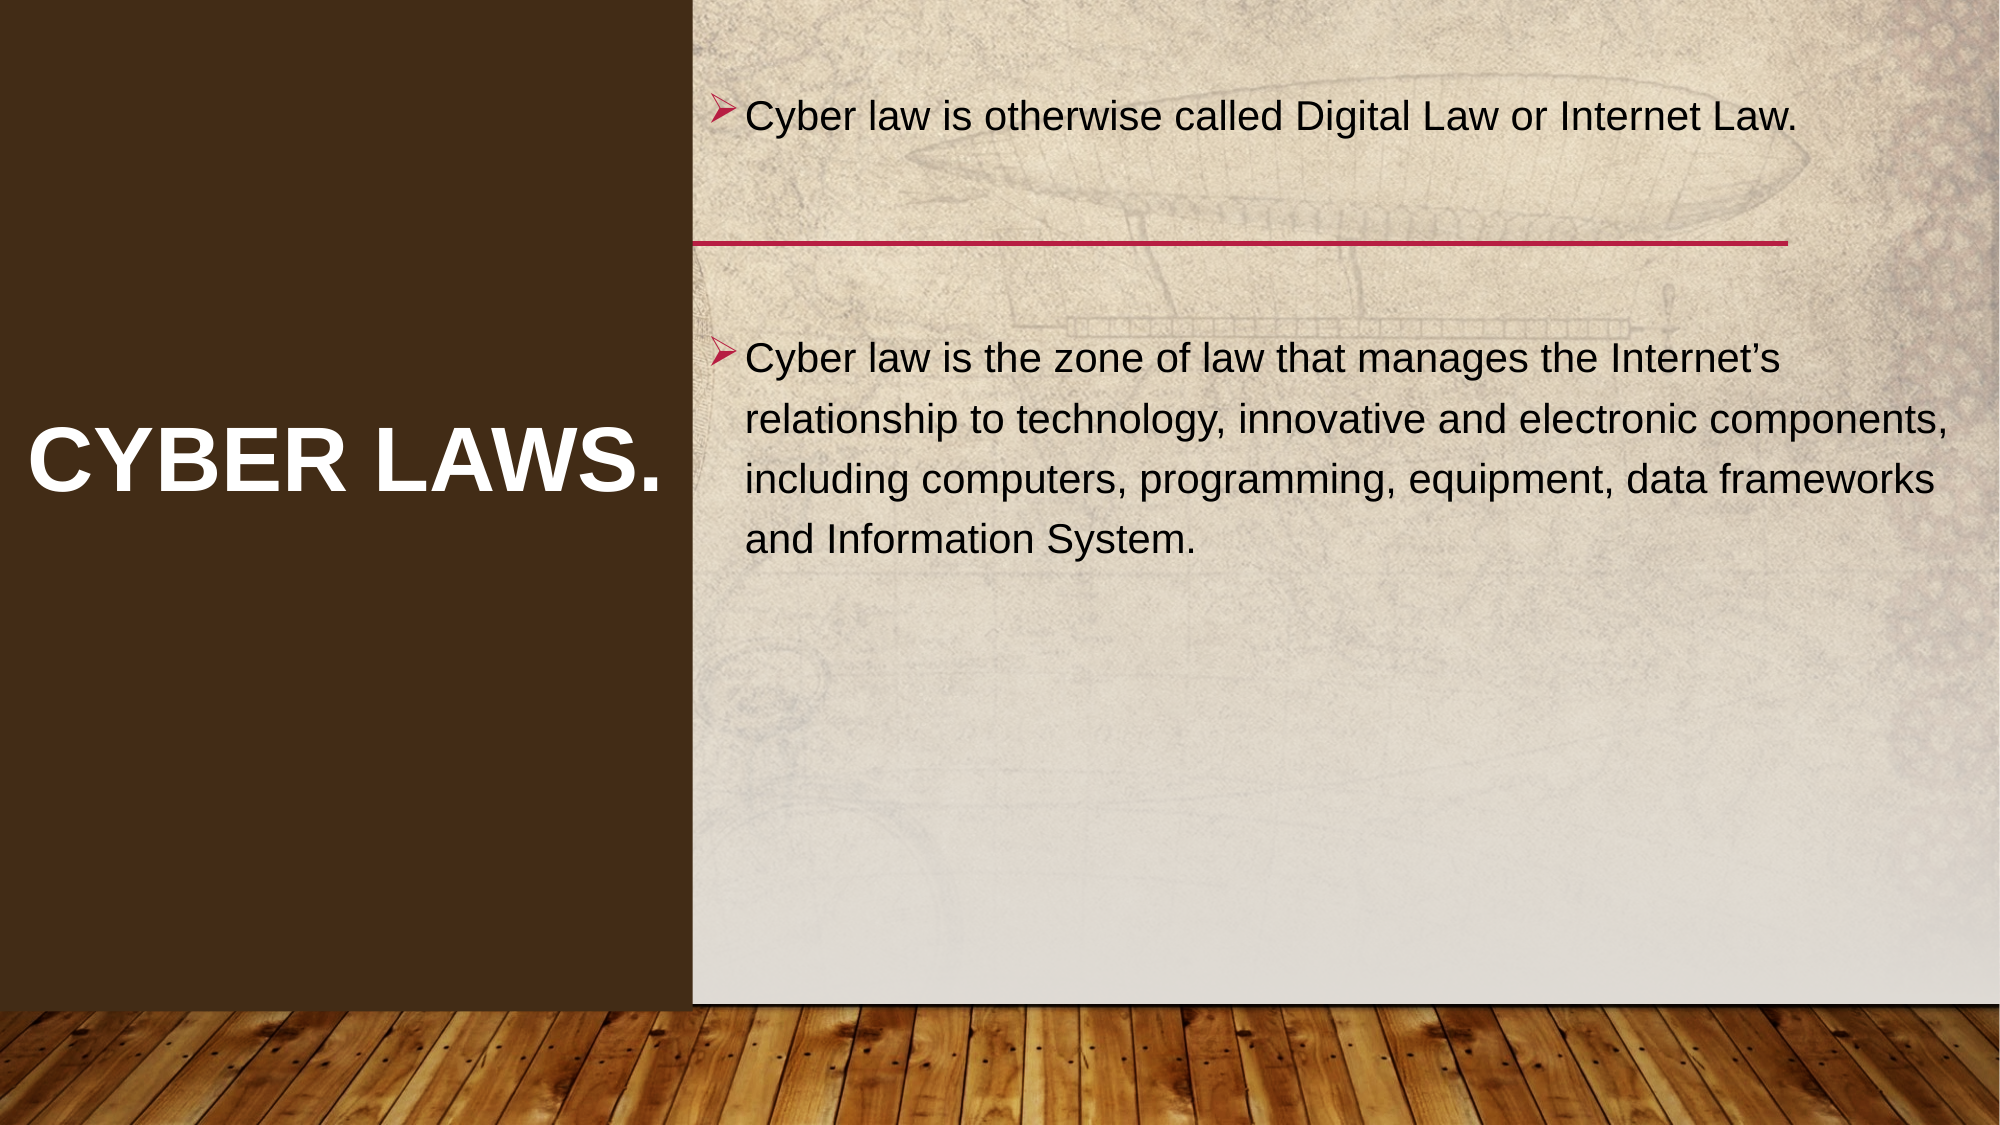

138
# CYBER LAWS.

Cyber law is otherwise called Digital Law or Internet Law.

Cyber law is the zone of law that manages the Internet’s relationship to technology, innovative and electronic components, including computers, programming, equipment, data frameworks and Information System.